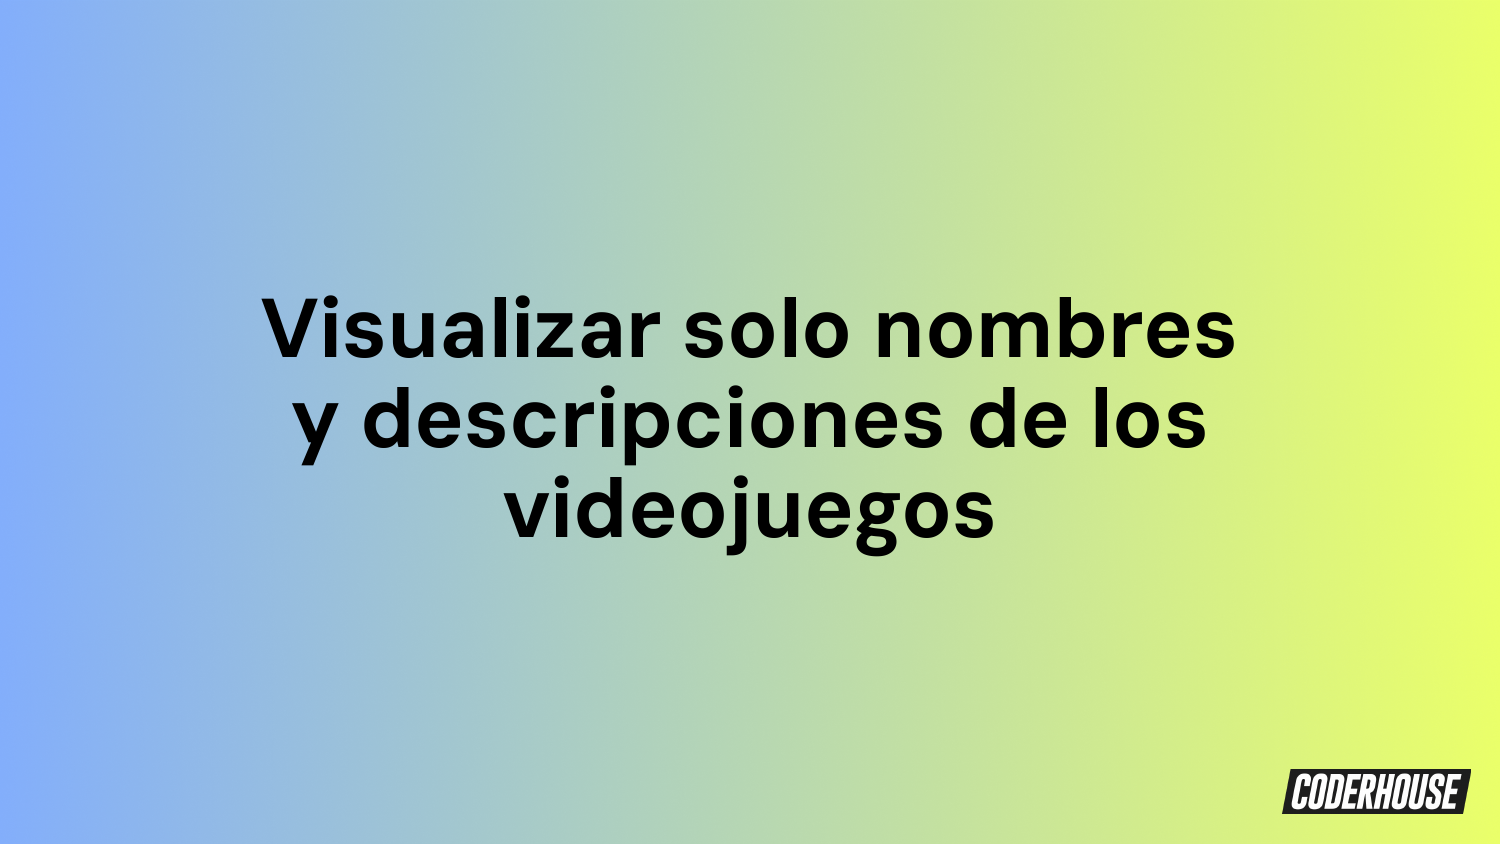

Visualizar solo nombres y descripciones de los videojuegos